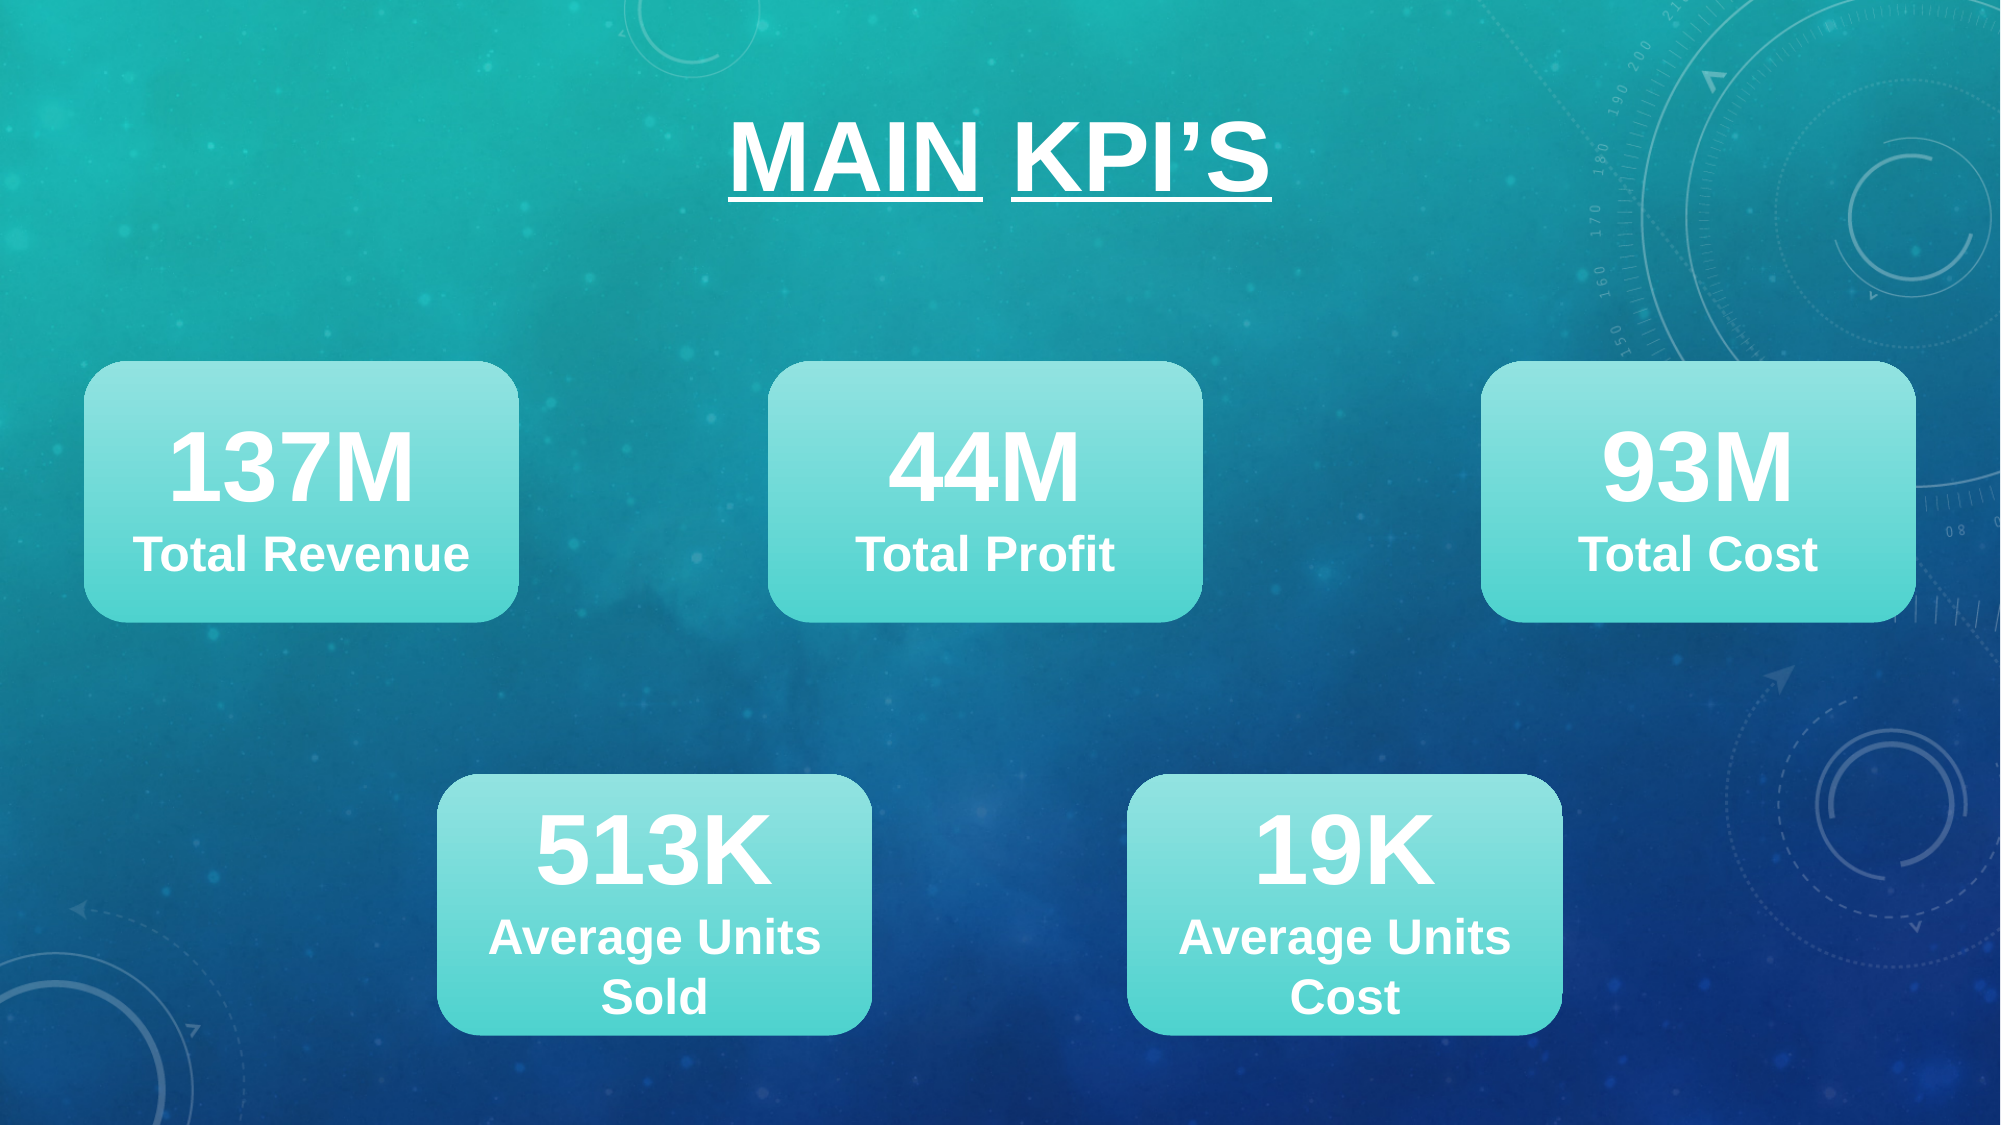

MAIN KPI’S
137M
Total Revenue
44M
Total Profit
93M
Total Cost
513K
Average Units Sold
19K
Average Units Cost